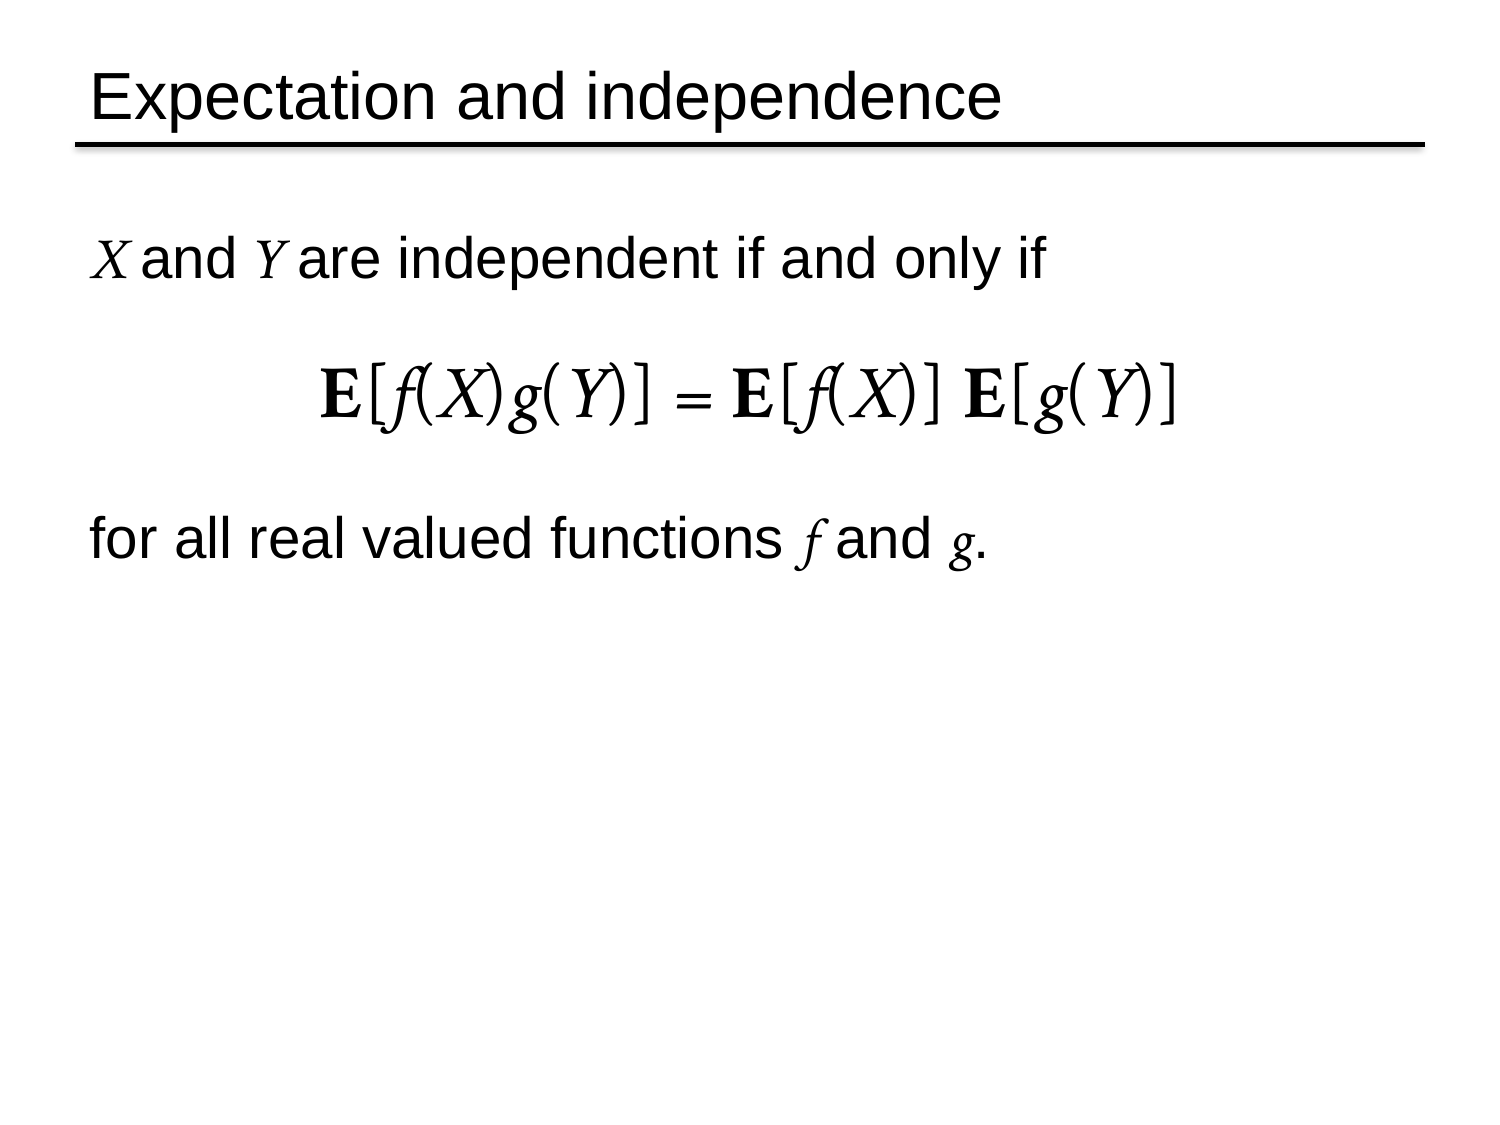

# Expectation and independence
X and Y are independent if and only if
E[f(X)g(Y)] = E[f(X)] E[g(Y)]
for all real valued functions f and g.